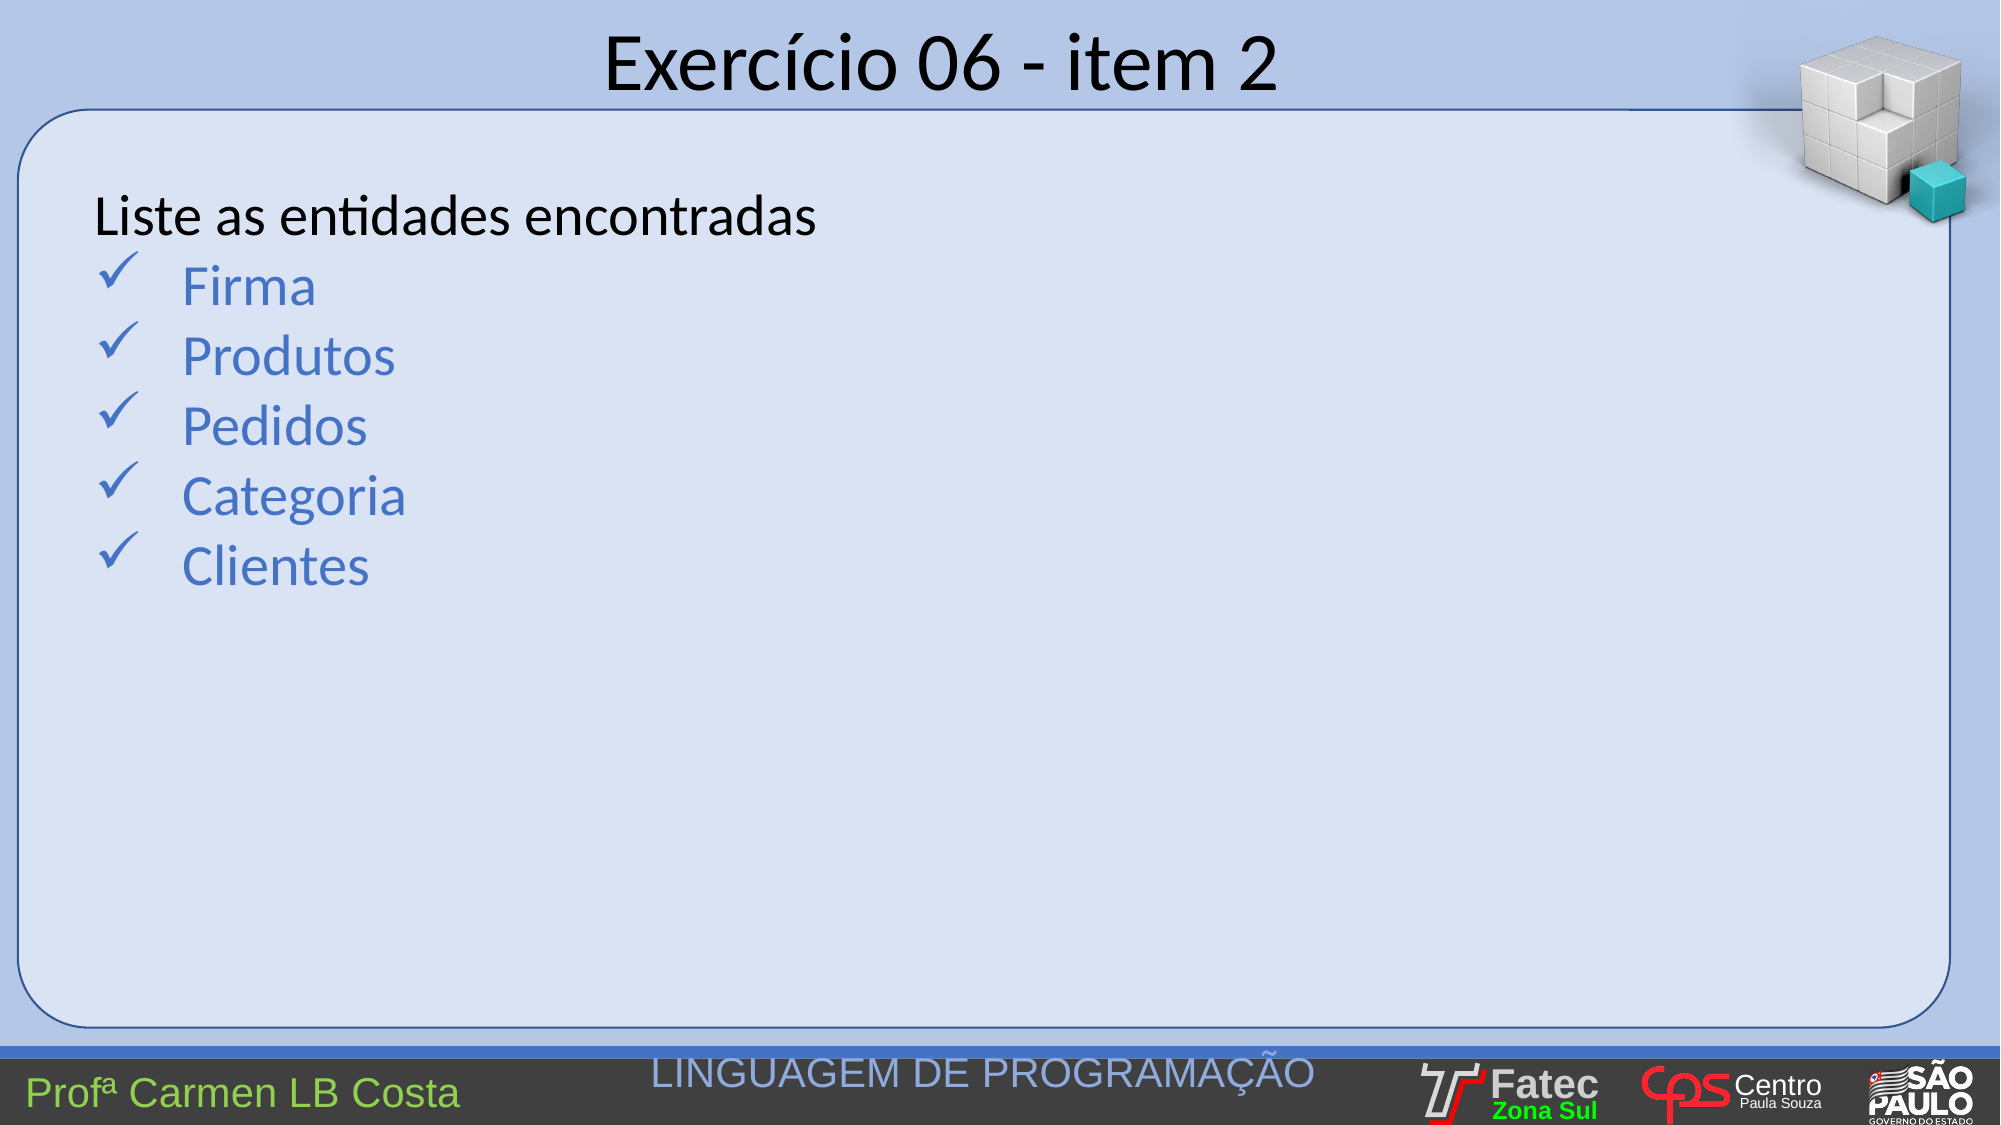

Exercício 06 - item 2

Liste as entidades encontradas
 Firma
 Produtos
 Pedidos
 Categoria
 Clientes